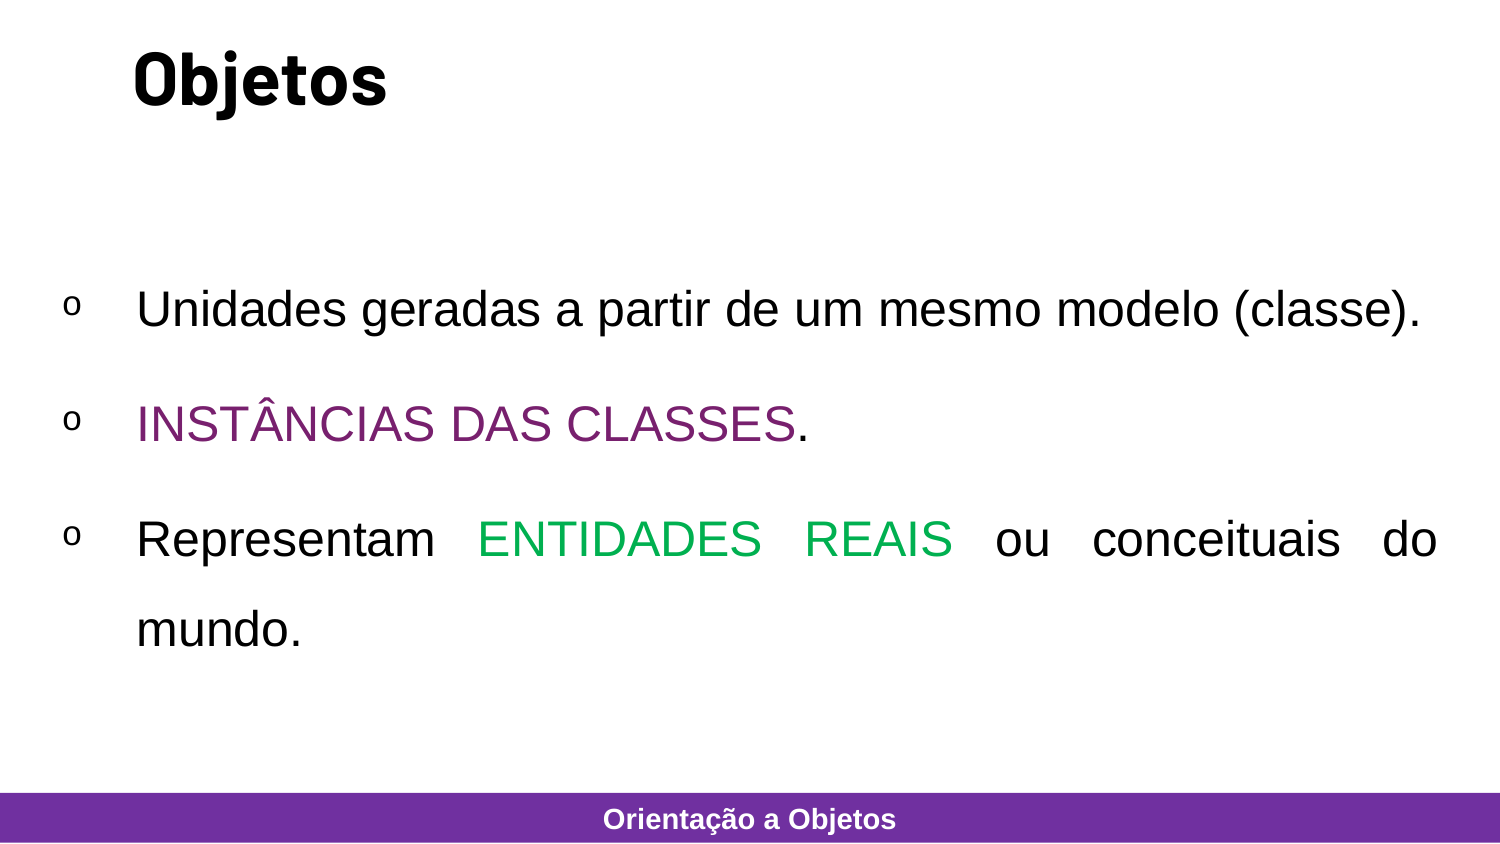

# Objetos
Unidades geradas a partir de um mesmo modelo (classe).
instâncias das classes.
Representam entidades reais ou conceituais do mundo.